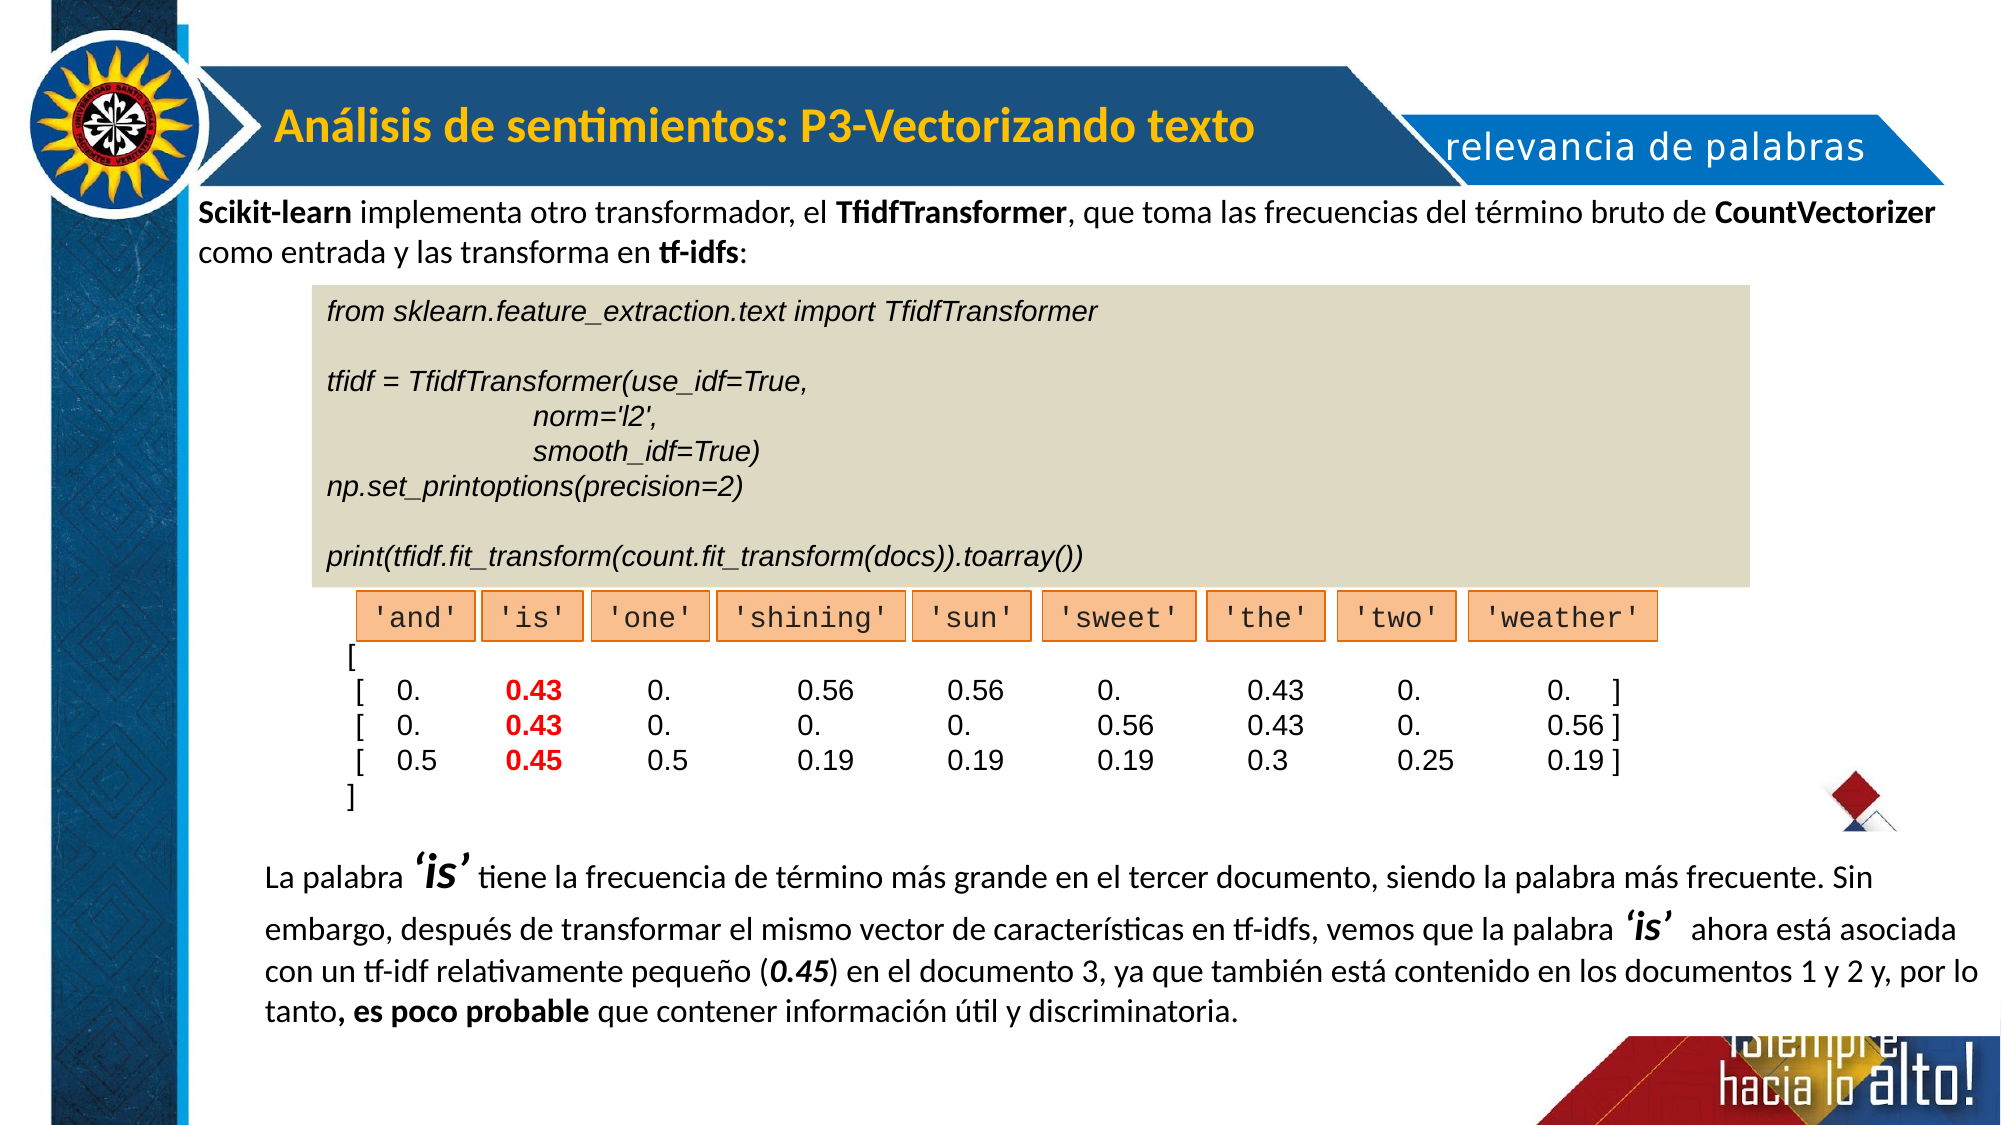

Análisis de sentimientos: P3-Vectorizando texto

relevancia de palabras
Scikit-learn implementa otro transformador, el TfidfTransformer, que toma las frecuencias del término bruto de CountVectorizer como entrada y las transforma en tf-idfs:
from sklearn.feature_extraction.text import TfidfTransformer

tfidf = TfidfTransformer(use_idf=True,
                         norm='l2',
                         smooth_idf=True)
np.set_printoptions(precision=2)

print(tfidf.fit_transform(count.fit_transform(docs)).toarray())
'and'
'is'
'one'
'shining'
'sun'
'sweet'
'the'
'two'
'weather'
[
 [    0.    	 0.43 	0.	0.56	0.56	0.	0.43	0.	0.     ]
 [    0.     	 0.43   	0.     	0.       	0.        	0.56   	0.43    	0.       	0.56 ]
 [    0.5   	 0.45   	0.5   	0.19   	0.19    	0.19   	0.3      	0.25   	0.19 ]
]
La palabra ‘is’ tiene la frecuencia de término más grande en el tercer documento, siendo la palabra más frecuente. Sin embargo, después de transformar el mismo vector de características en tf-idfs, vemos que la palabra ‘is’  ahora está asociada con un tf-idf relativamente pequeño (0.45) en el documento 3, ya que también está contenido en los documentos 1 y 2 y, por lo tanto, es poco probable que contener información útil y discriminatoria.